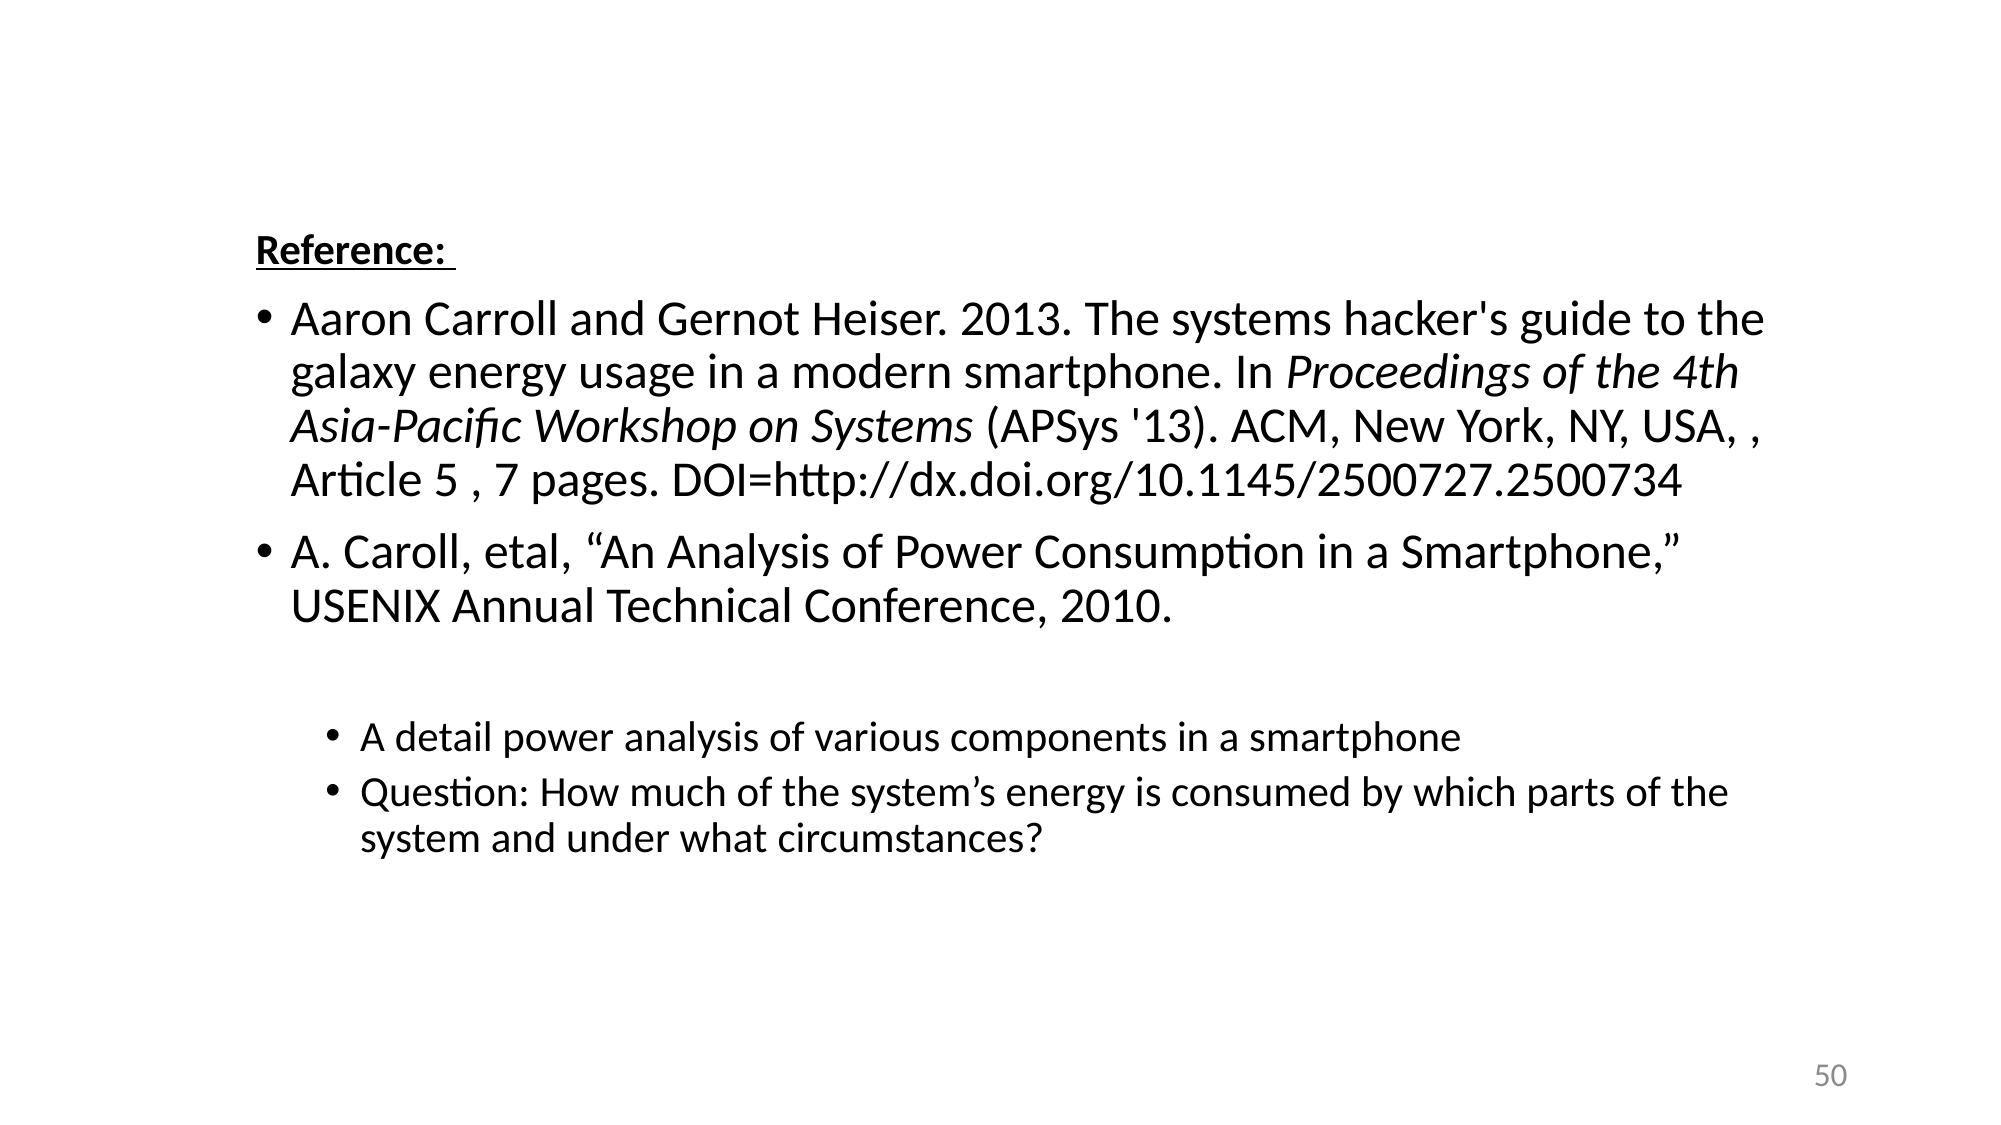

Reference:
Aaron Carroll and Gernot Heiser. 2013. The systems hacker's guide to the galaxy energy usage in a modern smartphone. In Proceedings of the 4th Asia-Pacific Workshop on Systems (APSys '13). ACM, New York, NY, USA, , Article 5 , 7 pages. DOI=http://dx.doi.org/10.1145/2500727.2500734
A. Caroll, etal, “An Analysis of Power Consumption in a Smartphone,” USENIX Annual Technical Conference, 2010.

A detail power analysis of various components in a smartphone
Question: How much of the system’s energy is consumed by which parts of the system and under what circumstances?

50